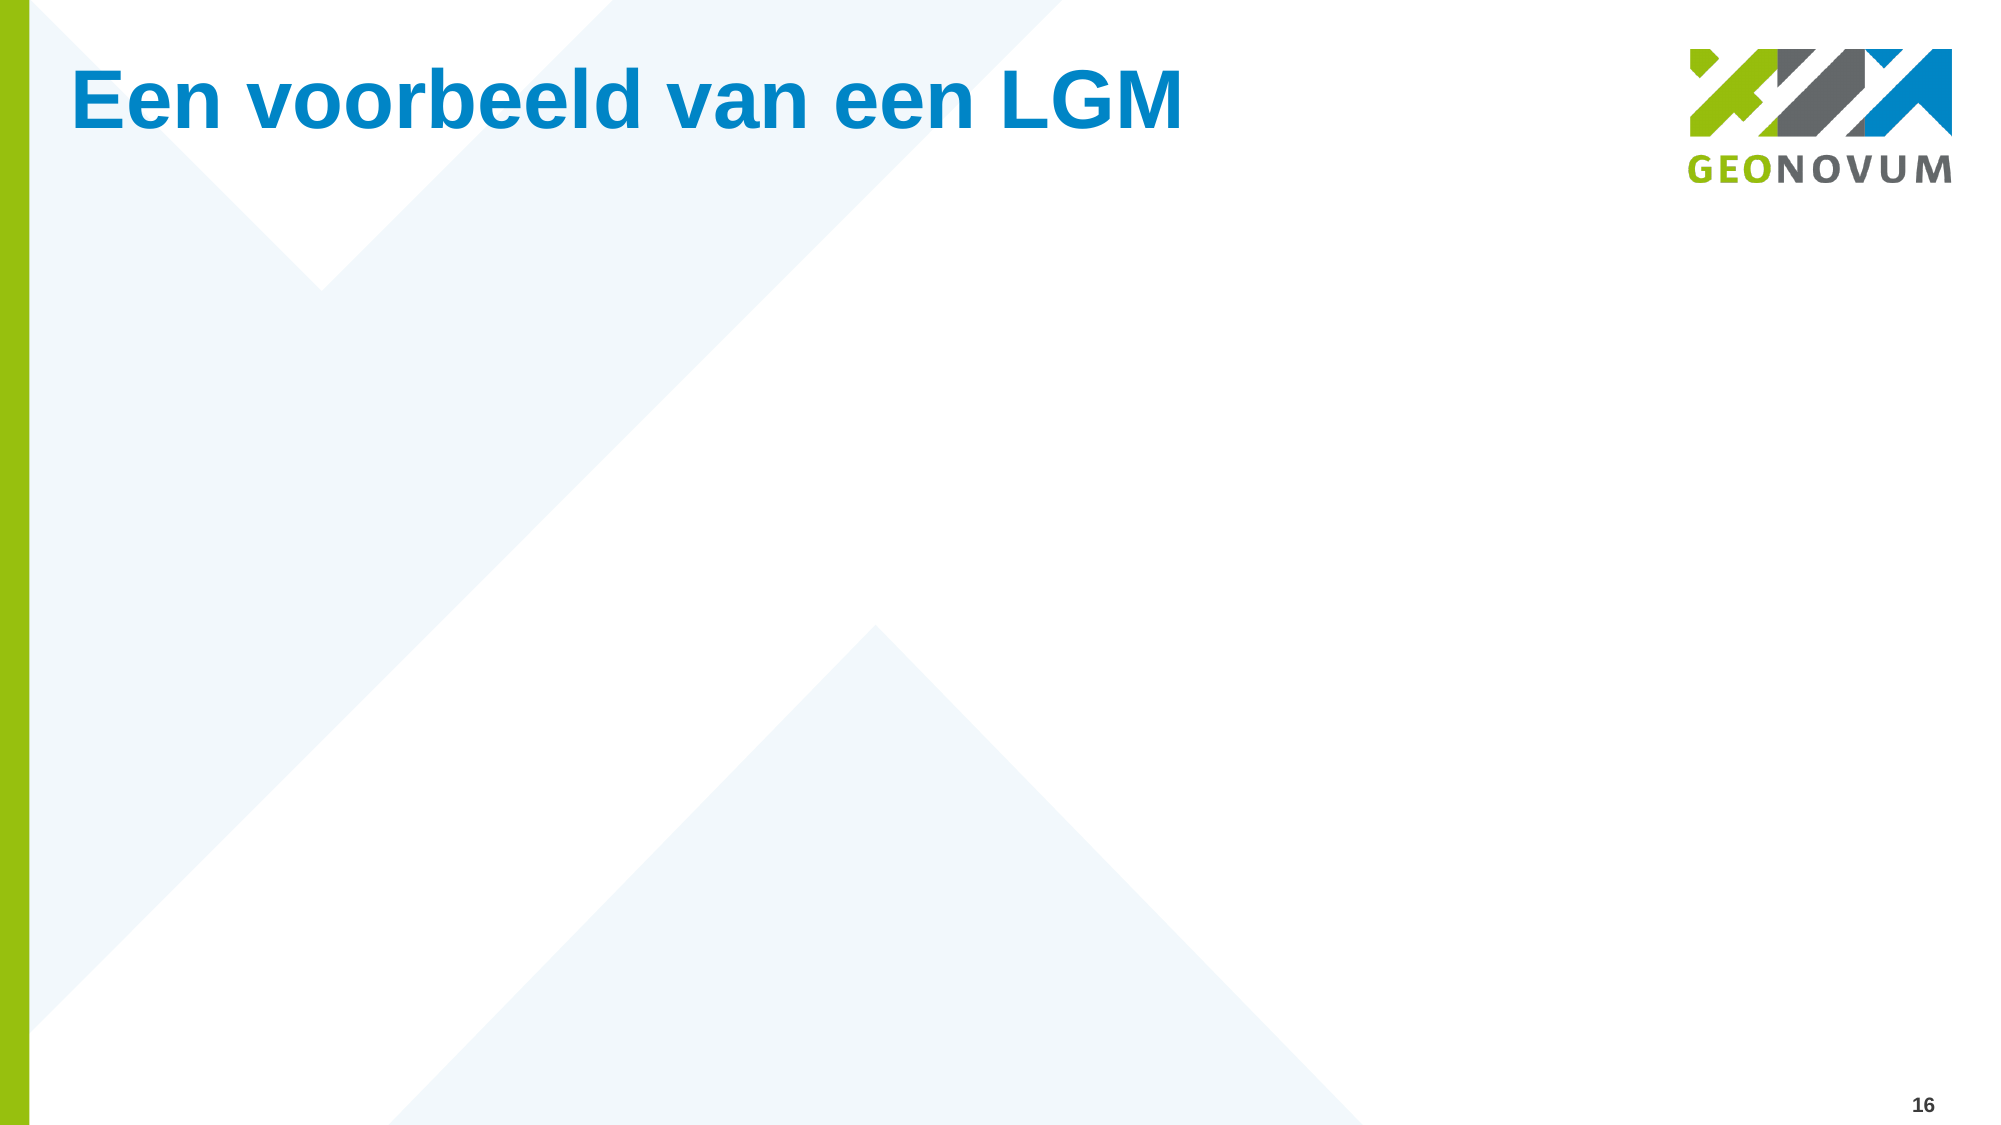

# Een voorbeeld van een LGM
16